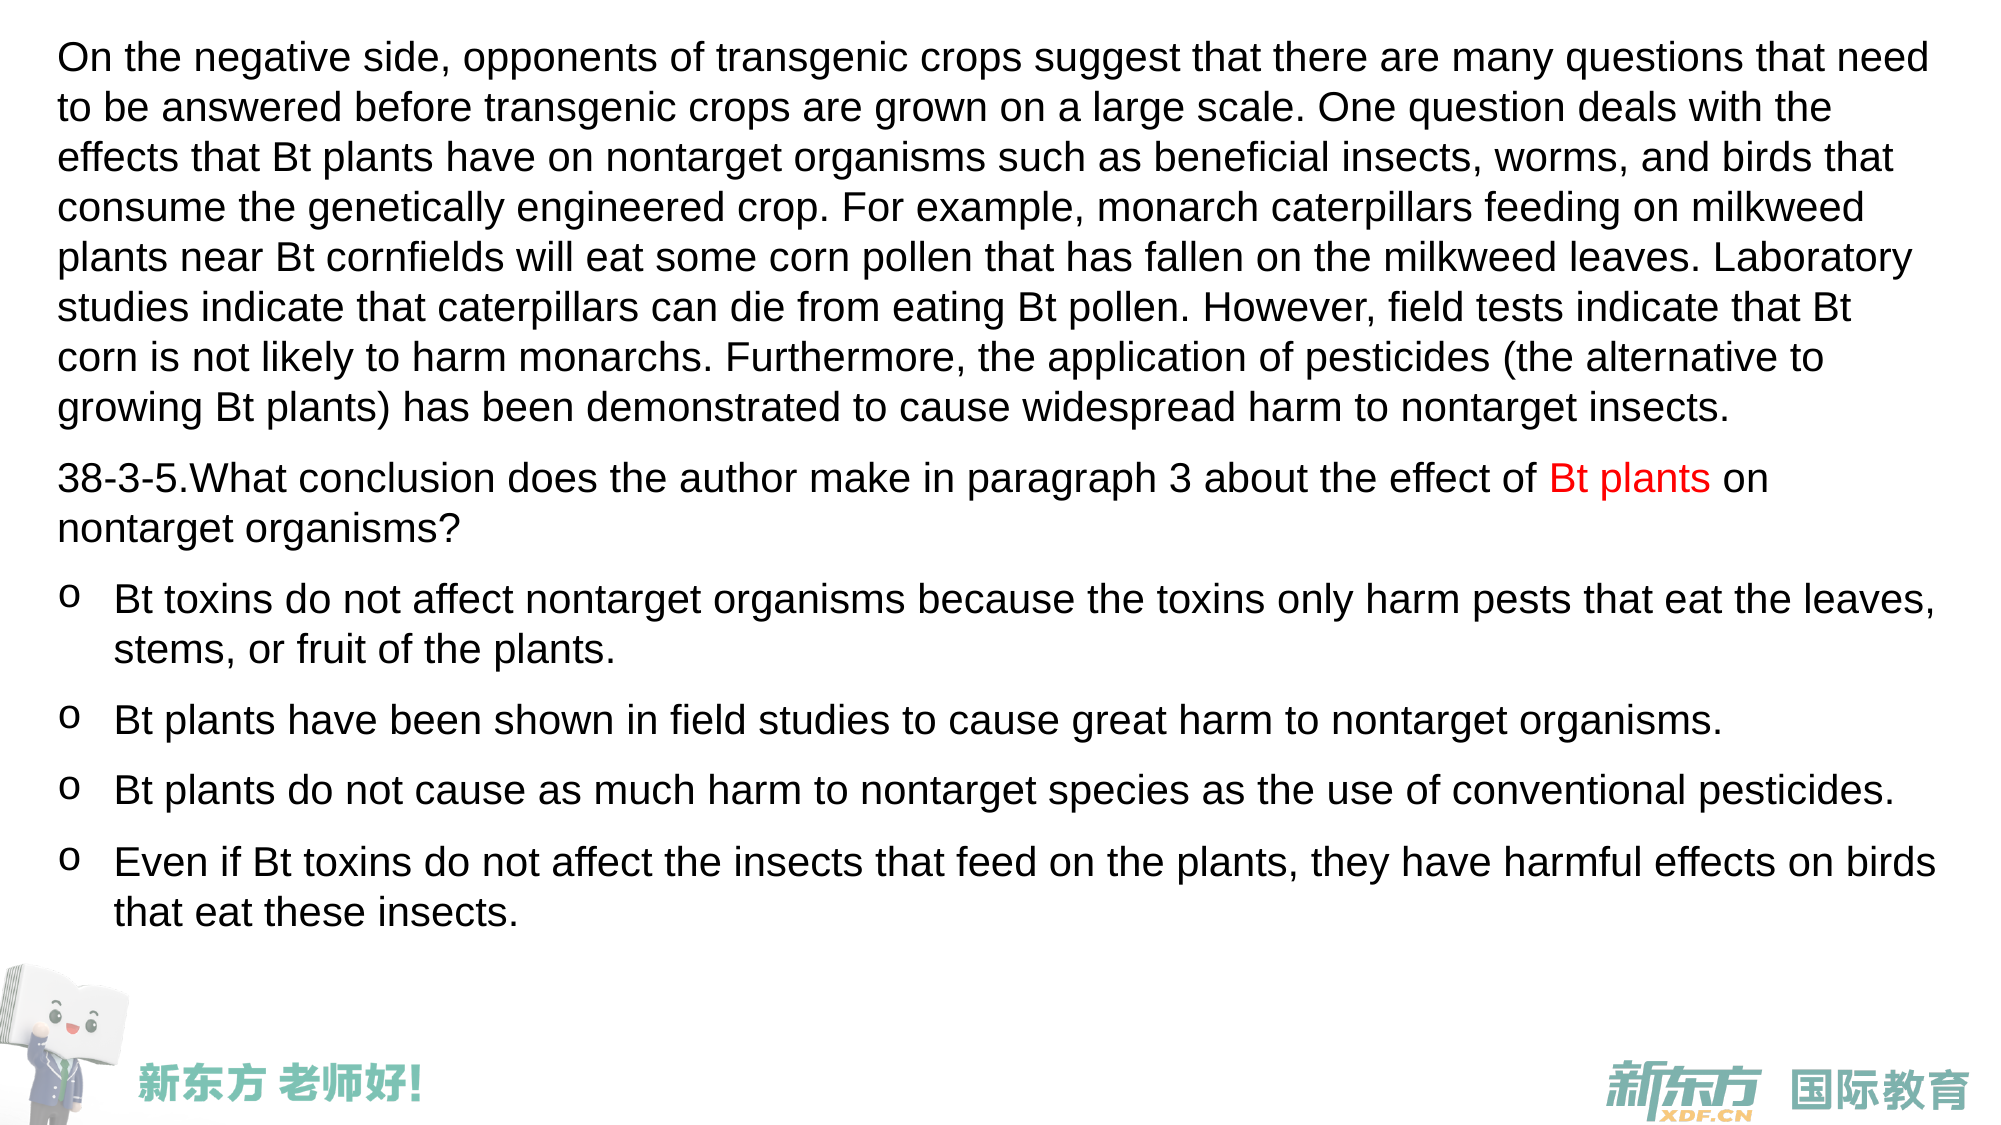

On the negative side, opponents of transgenic crops suggest that there are many questions that need to be answered before transgenic crops are grown on a large scale. One question deals with the effects that Bt plants have on nontarget organisms such as beneficial insects, worms, and birds that consume the genetically engineered crop. For example, monarch caterpillars feeding on milkweed plants near Bt cornfields will eat some corn pollen that has fallen on the milkweed leaves. Laboratory studies indicate that caterpillars can die from eating Bt pollen. However, field tests indicate that Bt corn is not likely to harm monarchs. Furthermore, the application of pesticides (the alternative to growing Bt plants) has been demonstrated to cause widespread harm to nontarget insects.
38-3-5.What conclusion does the author make in paragraph 3 about the effect of Bt plants on nontarget organisms?
Bt toxins do not affect nontarget organisms because the toxins only harm pests that eat the leaves, stems, or fruit of the plants.
Bt plants have been shown in field studies to cause great harm to nontarget organisms.
Bt plants do not cause as much harm to nontarget species as the use of conventional pesticides.
Even if Bt toxins do not affect the insects that feed on the plants, they have harmful effects on birds that eat these insects.